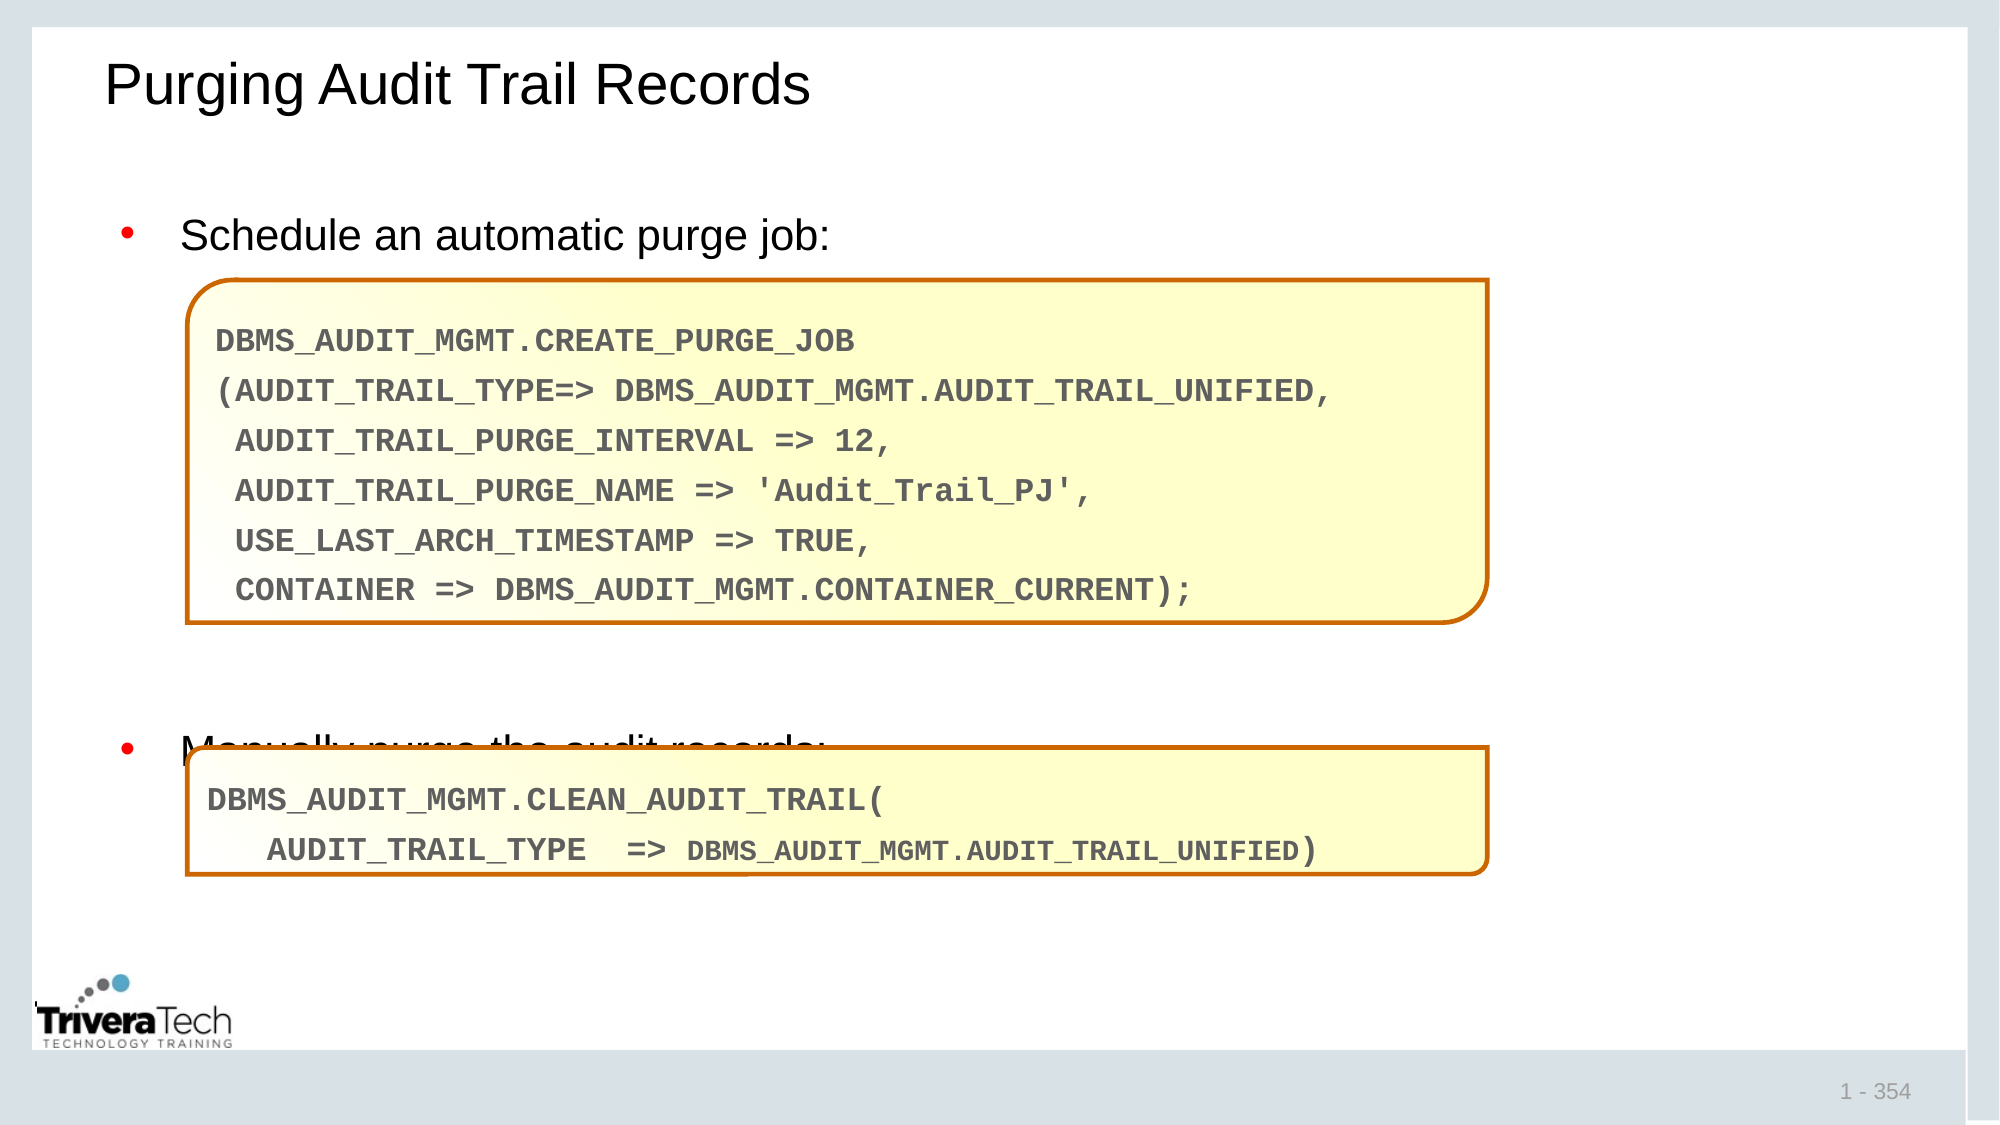

# Purging Audit Trail Records

Schedule an automatic purge job:

Manually purge the audit records:
DBMS_AUDIT_MGMT.CREATE_PURGE_JOB
(AUDIT_TRAIL_TYPE=> DBMS_AUDIT_MGMT.AUDIT_TRAIL_UNIFIED,
 AUDIT_TRAIL_PURGE_INTERVAL => 12,
 AUDIT_TRAIL_PURGE_NAME => 'Audit_Trail_PJ',
 USE_LAST_ARCH_TIMESTAMP => TRUE,
 CONTAINER => DBMS_AUDIT_MGMT.CONTAINER_CURRENT);
DBMS_AUDIT_MGMT.CLEAN_AUDIT_TRAIL(
   AUDIT_TRAIL_TYPE  => DBMS_AUDIT_MGMT.AUDIT_TRAIL_UNIFIED)